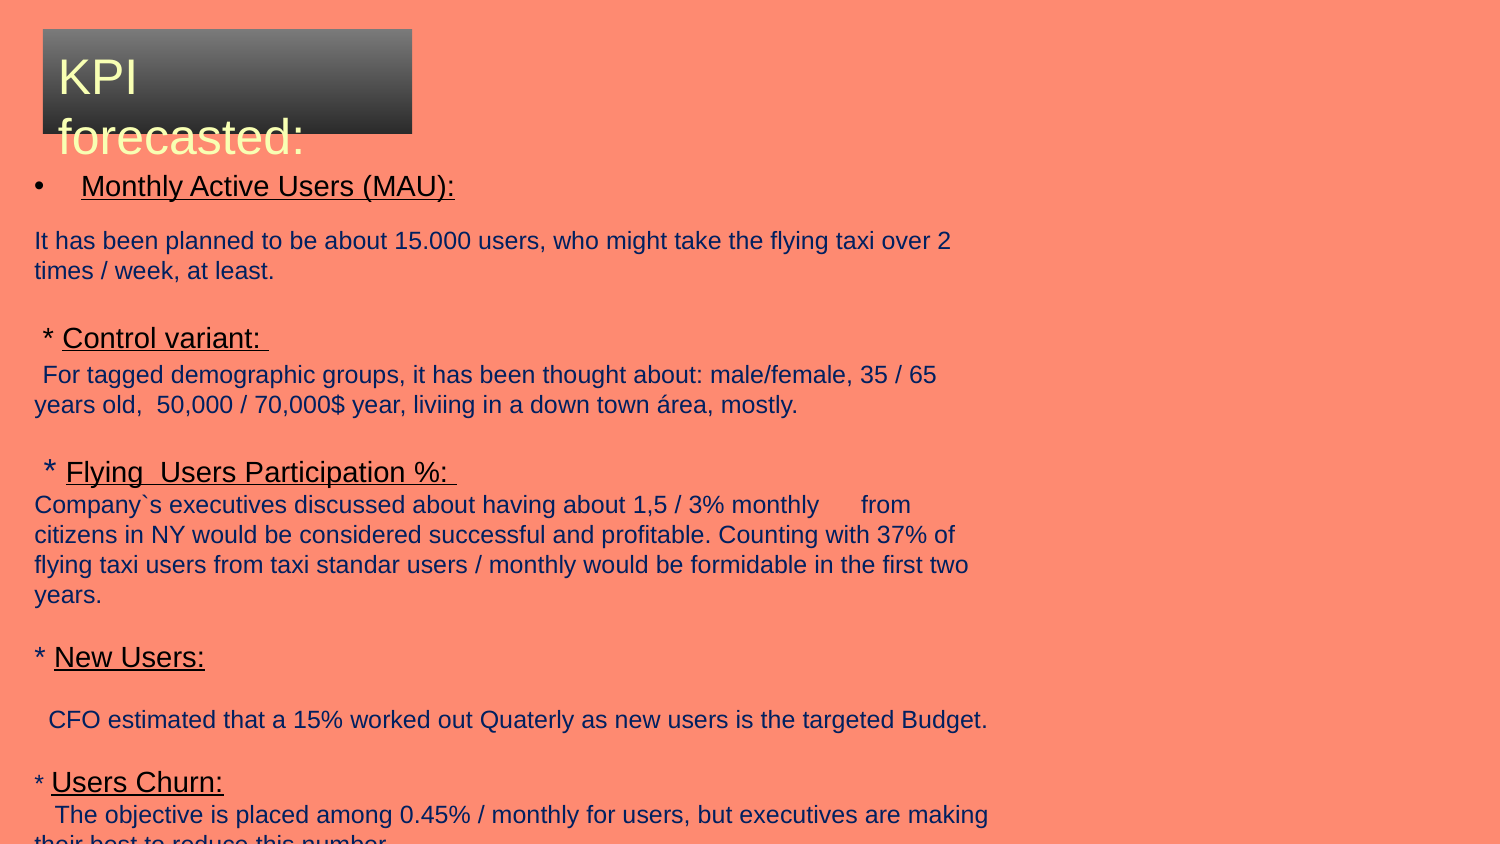

# It has been planned to be about 15.000 users, who might take the flying taxi over 2 times / week, at least.

 * Control variant:
 For tagged demographic groups, it has been thought about: male/female, 35 / 65 years old,  50,000 / 70,000$ year, liviing in a down town área, mostly.
 * Flying  Users Participation %:
Company`s executives discussed about having about 1,5 / 3% monthly      from citizens in NY would be considered successful and profitable. Counting with 37% of flying taxi users from taxi standar users / monthly would be formidable in the first two years.
* New Users:
  CFO estimated that a 15% worked out Quaterly as new users is the targeted Budget.
* Users Churn:
   The objective is placed among 0.45% / monthly for users, but executives are making their best to reduce this number.
KPI forecasted:

Monthly Active Users (MAU):